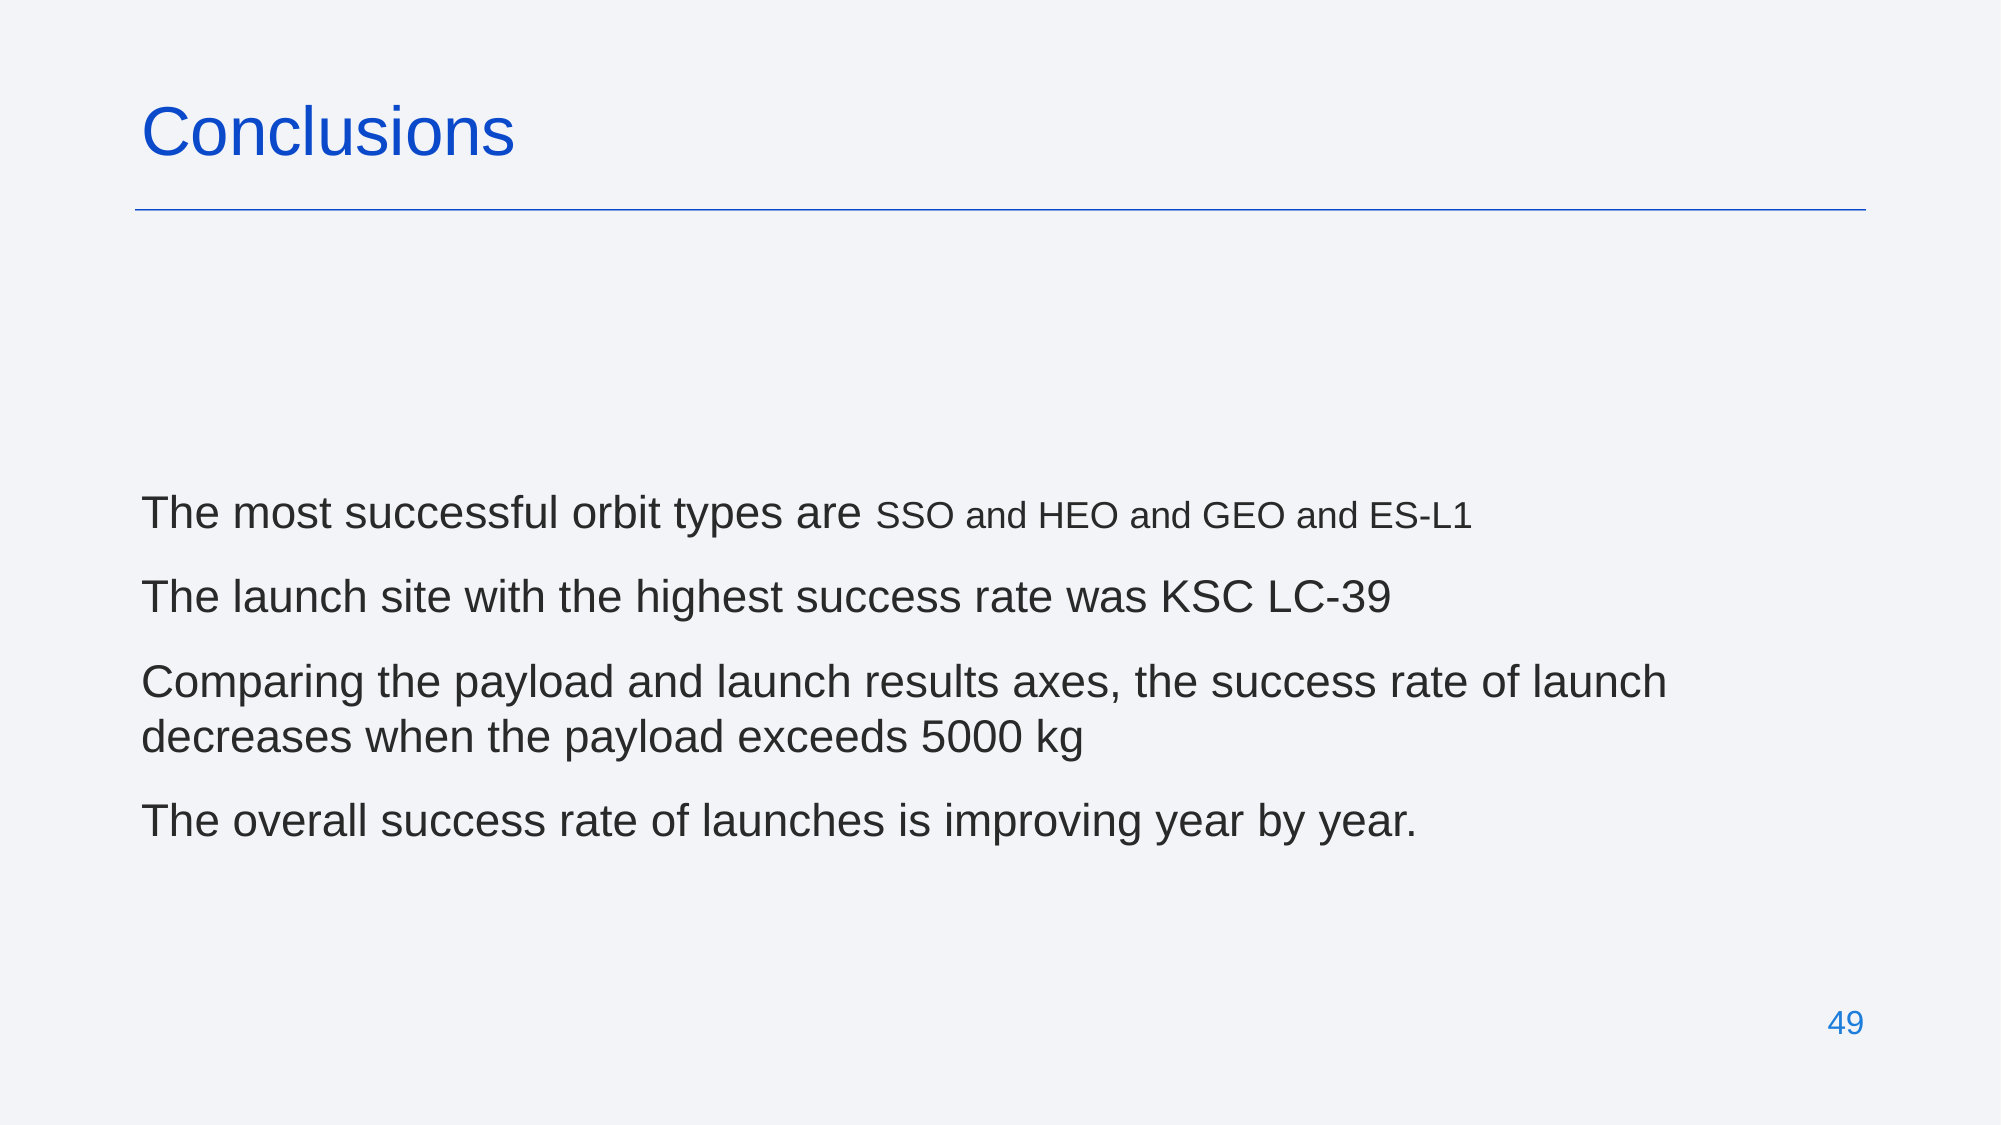

Conclusions

The most successful orbit types are SSO and HEO and GEO and ES-L1
The launch site with the highest success rate was KSC LC-39
Comparing the payload and launch results axes, the success rate of launch decreases when the payload exceeds 5000 kg
The overall success rate of launches is improving year by year.
49